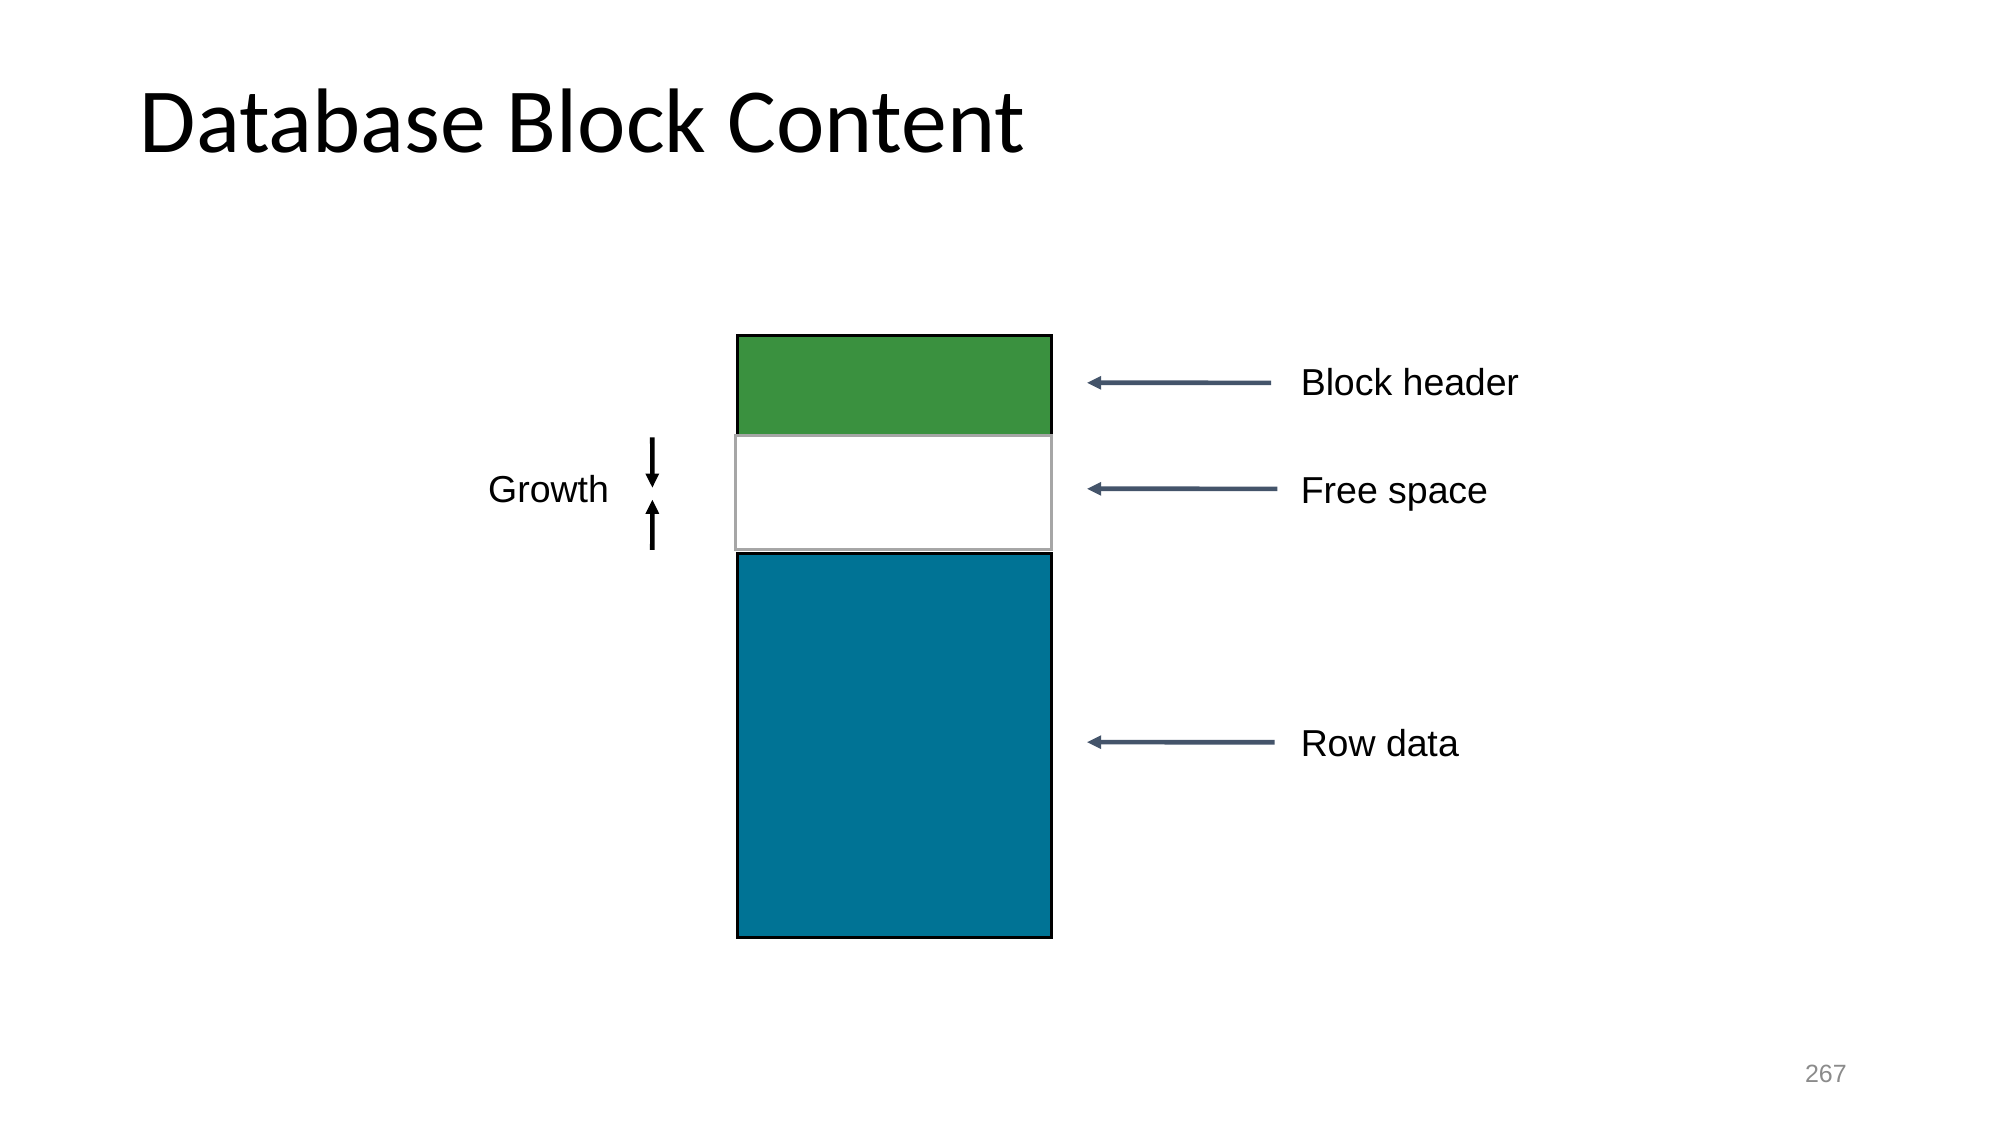

# Database Block Content

Block header

Growth
Free space

Row data

267